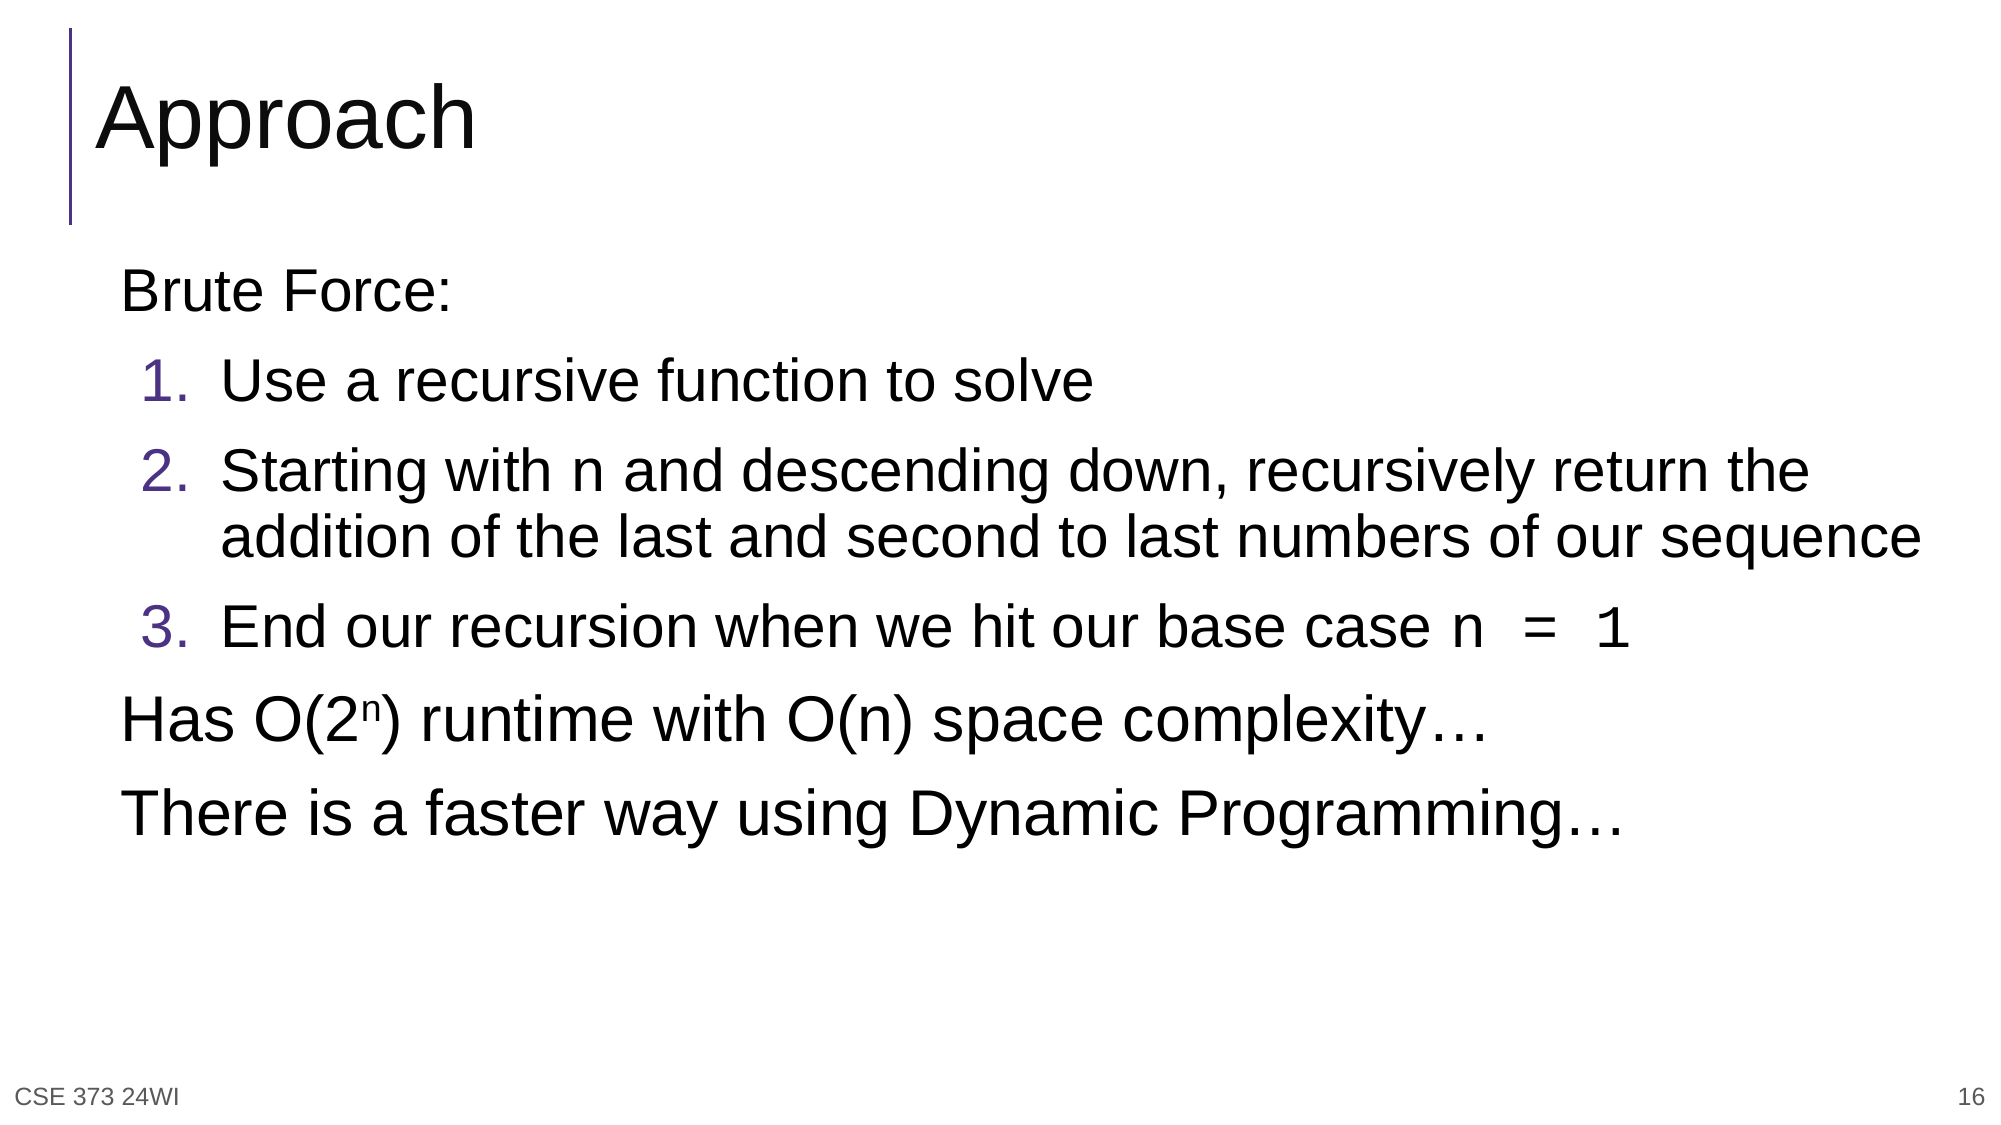

# Approach
Brute Force:
Use a recursive function to solve
Starting with n and descending down, recursively return the addition of the last and second to last numbers of our sequence
End our recursion when we hit our base case n = 1
Has O(2n) runtime with O(n) space complexity…
There is a faster way using Dynamic Programming…